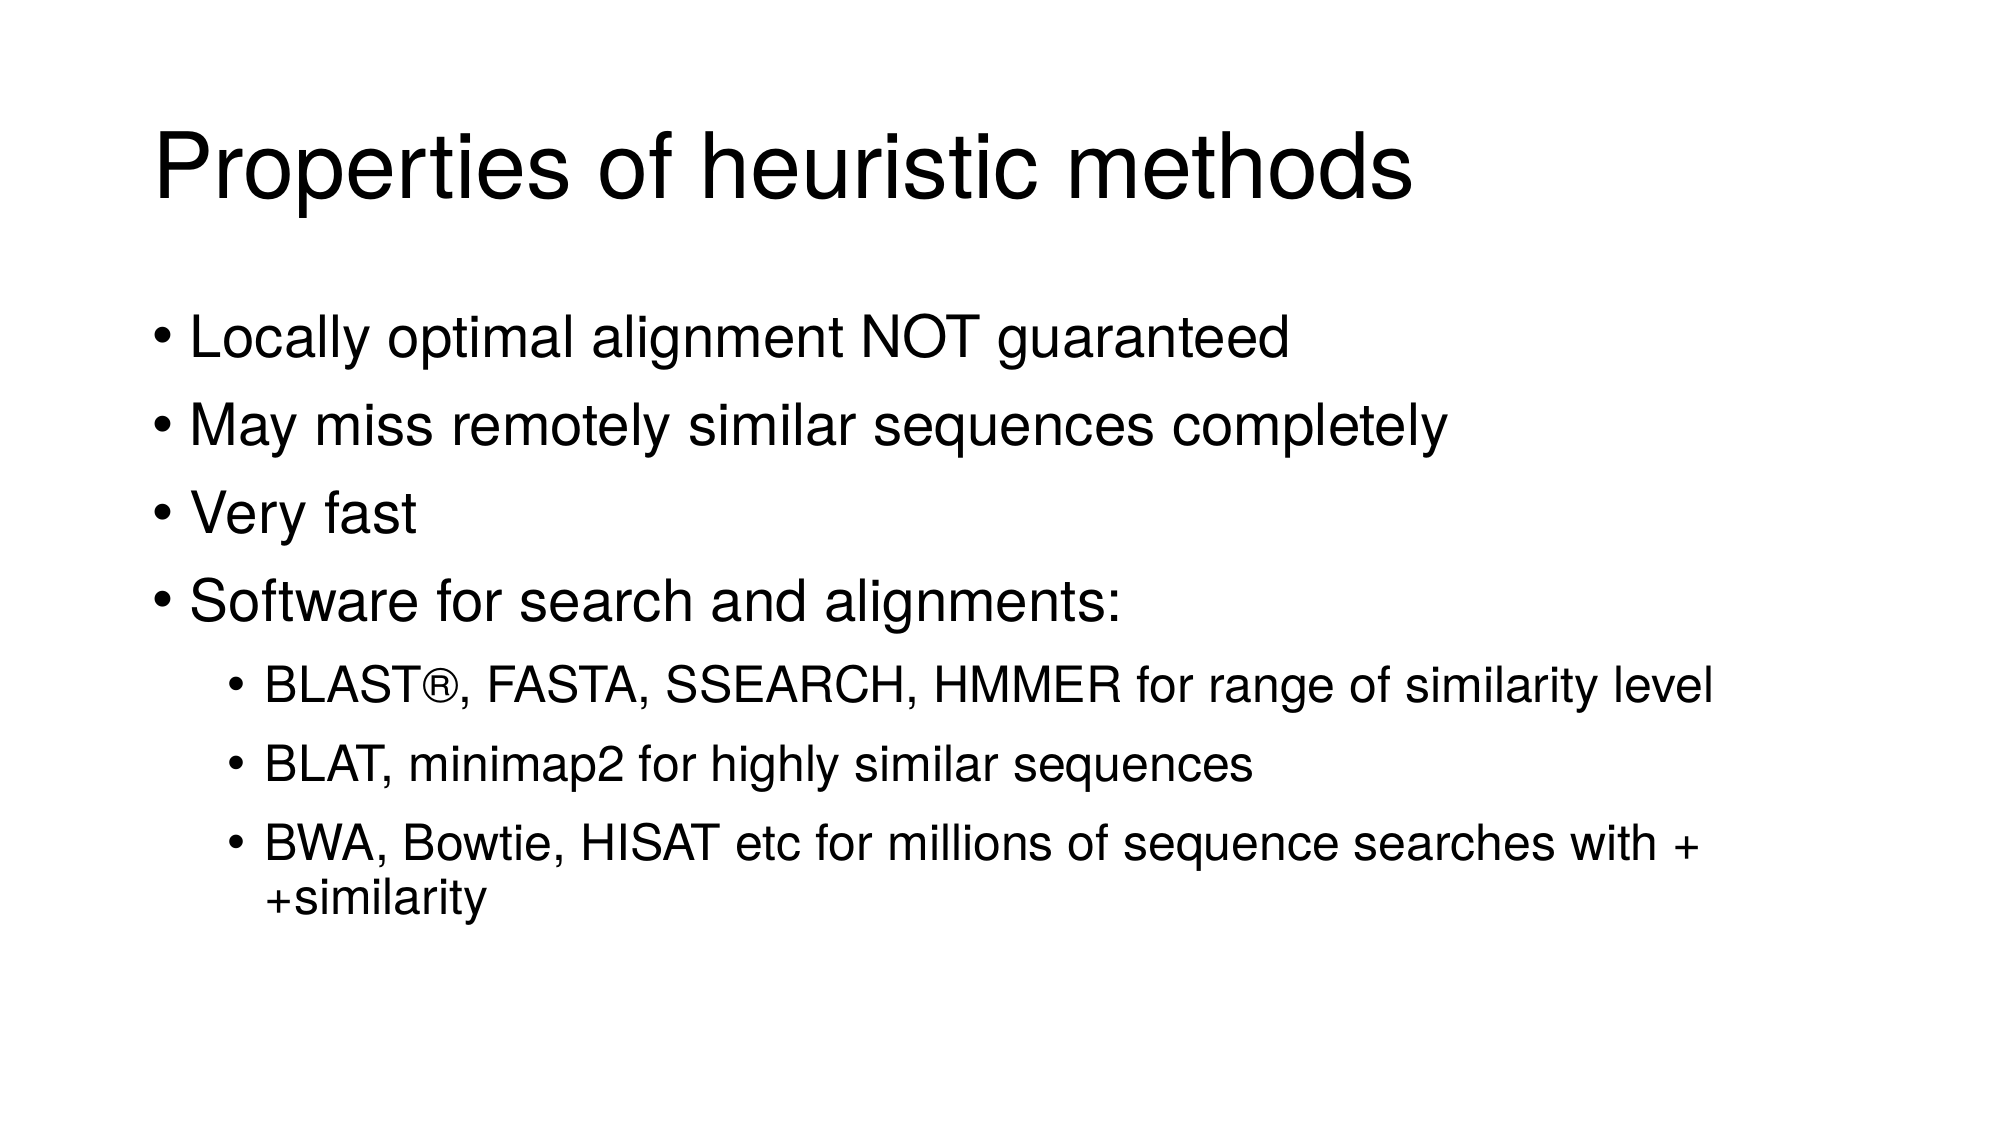

# Properties of heuristic methods
Locally optimal alignment NOT guaranteed
May miss remotely similar sequences completely
Very fast
Software for search and alignments:
BLAST®, FASTA, SSEARCH, HMMER for range of similarity level
BLAT, minimap2 for highly similar sequences
BWA, Bowtie, HISAT etc for millions of sequence searches with ++similarity